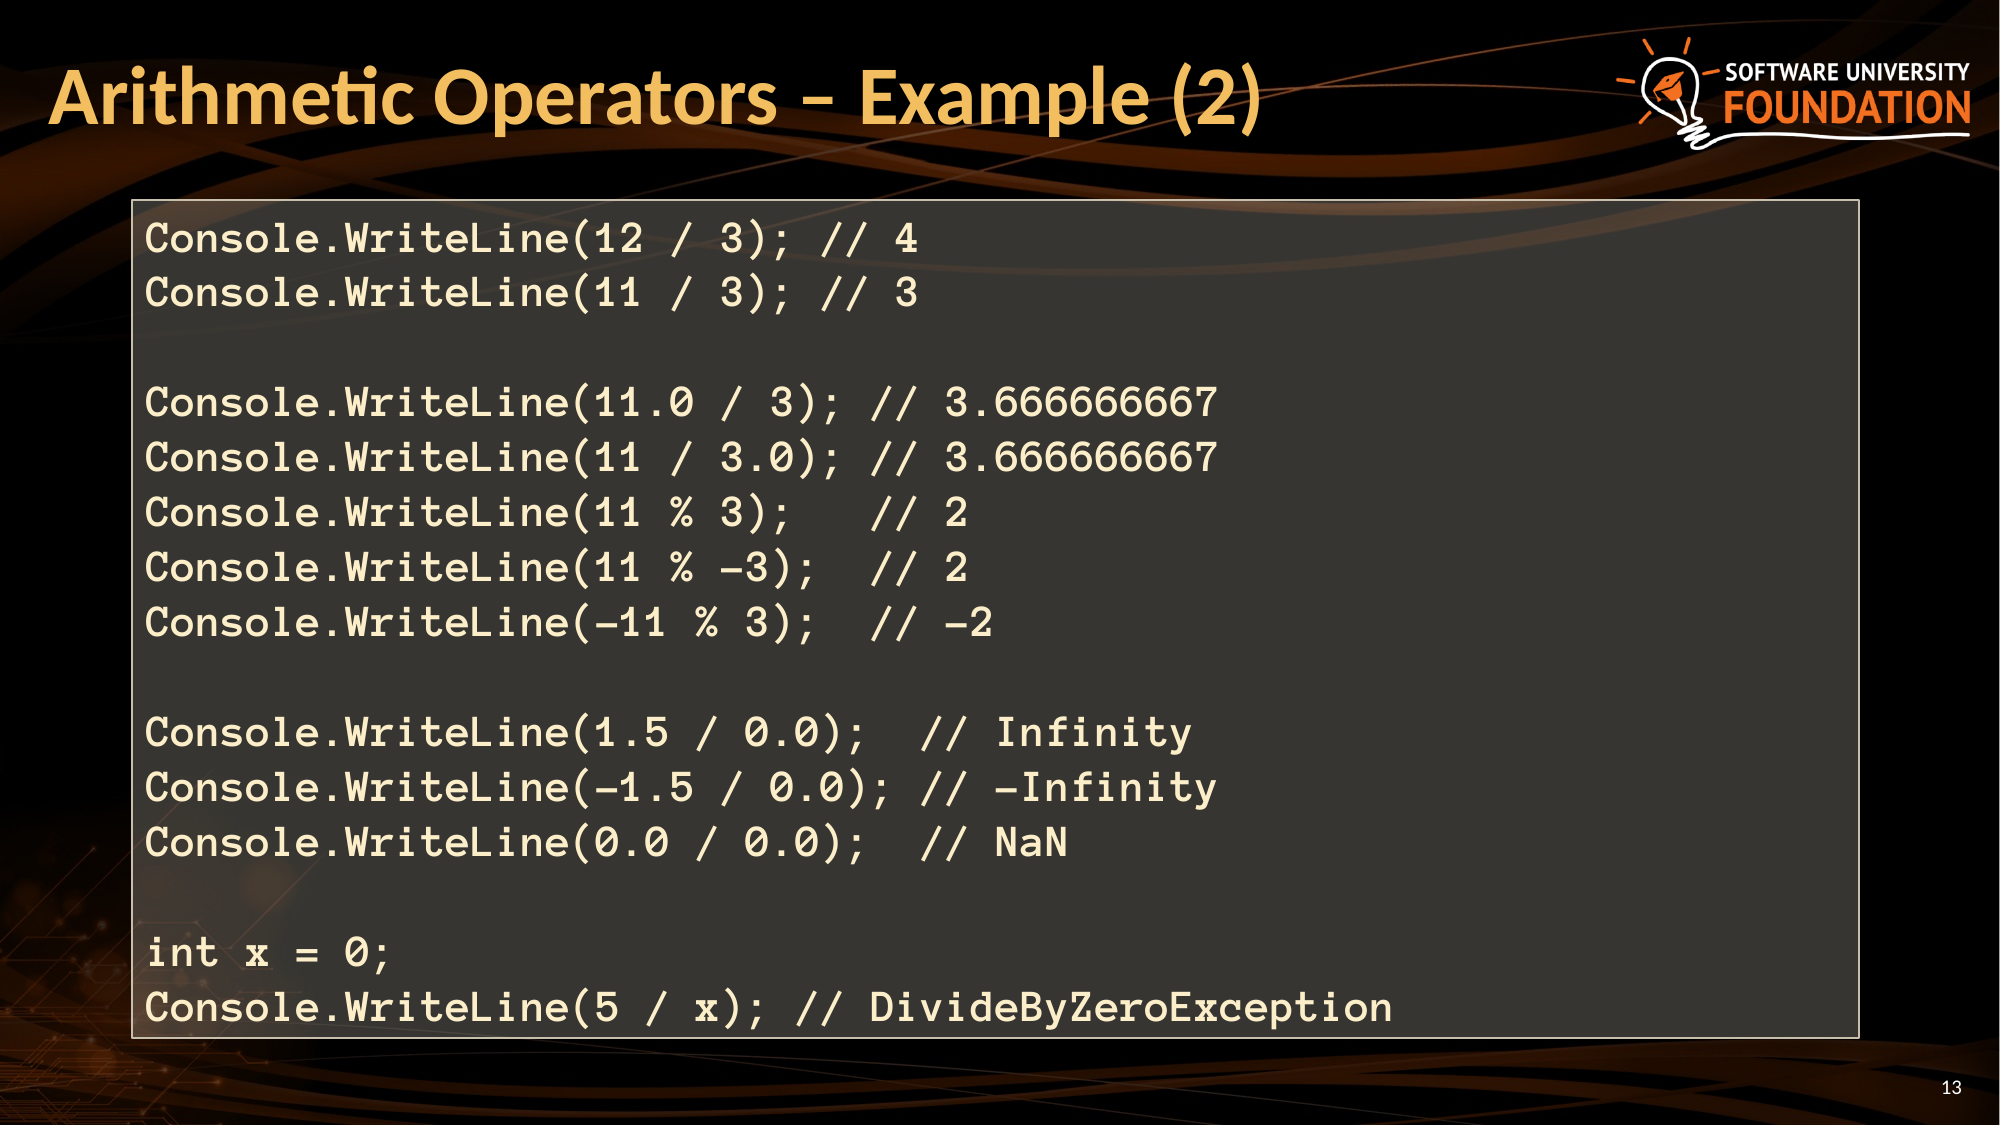

# Arithmetic Operators – Example (2)
Console.WriteLine(12 / 3); // 4
Console.WriteLine(11 / 3); // 3

Console.WriteLine(11.0 / 3); // 3.666666667
Console.WriteLine(11 / 3.0); // 3.666666667
Console.WriteLine(11 % 3);   // 2
Console.WriteLine(11 % -3);  // 2
Console.WriteLine(-11 % 3);  // -2

Console.WriteLine(1.5 / 0.0);  // Infinity
Console.WriteLine(-1.5 / 0.0); // -Infinity
Console.WriteLine(0.0 / 0.0);  // NaN

int x = 0;
Console.WriteLine(5 / x); // DivideByZeroException
13